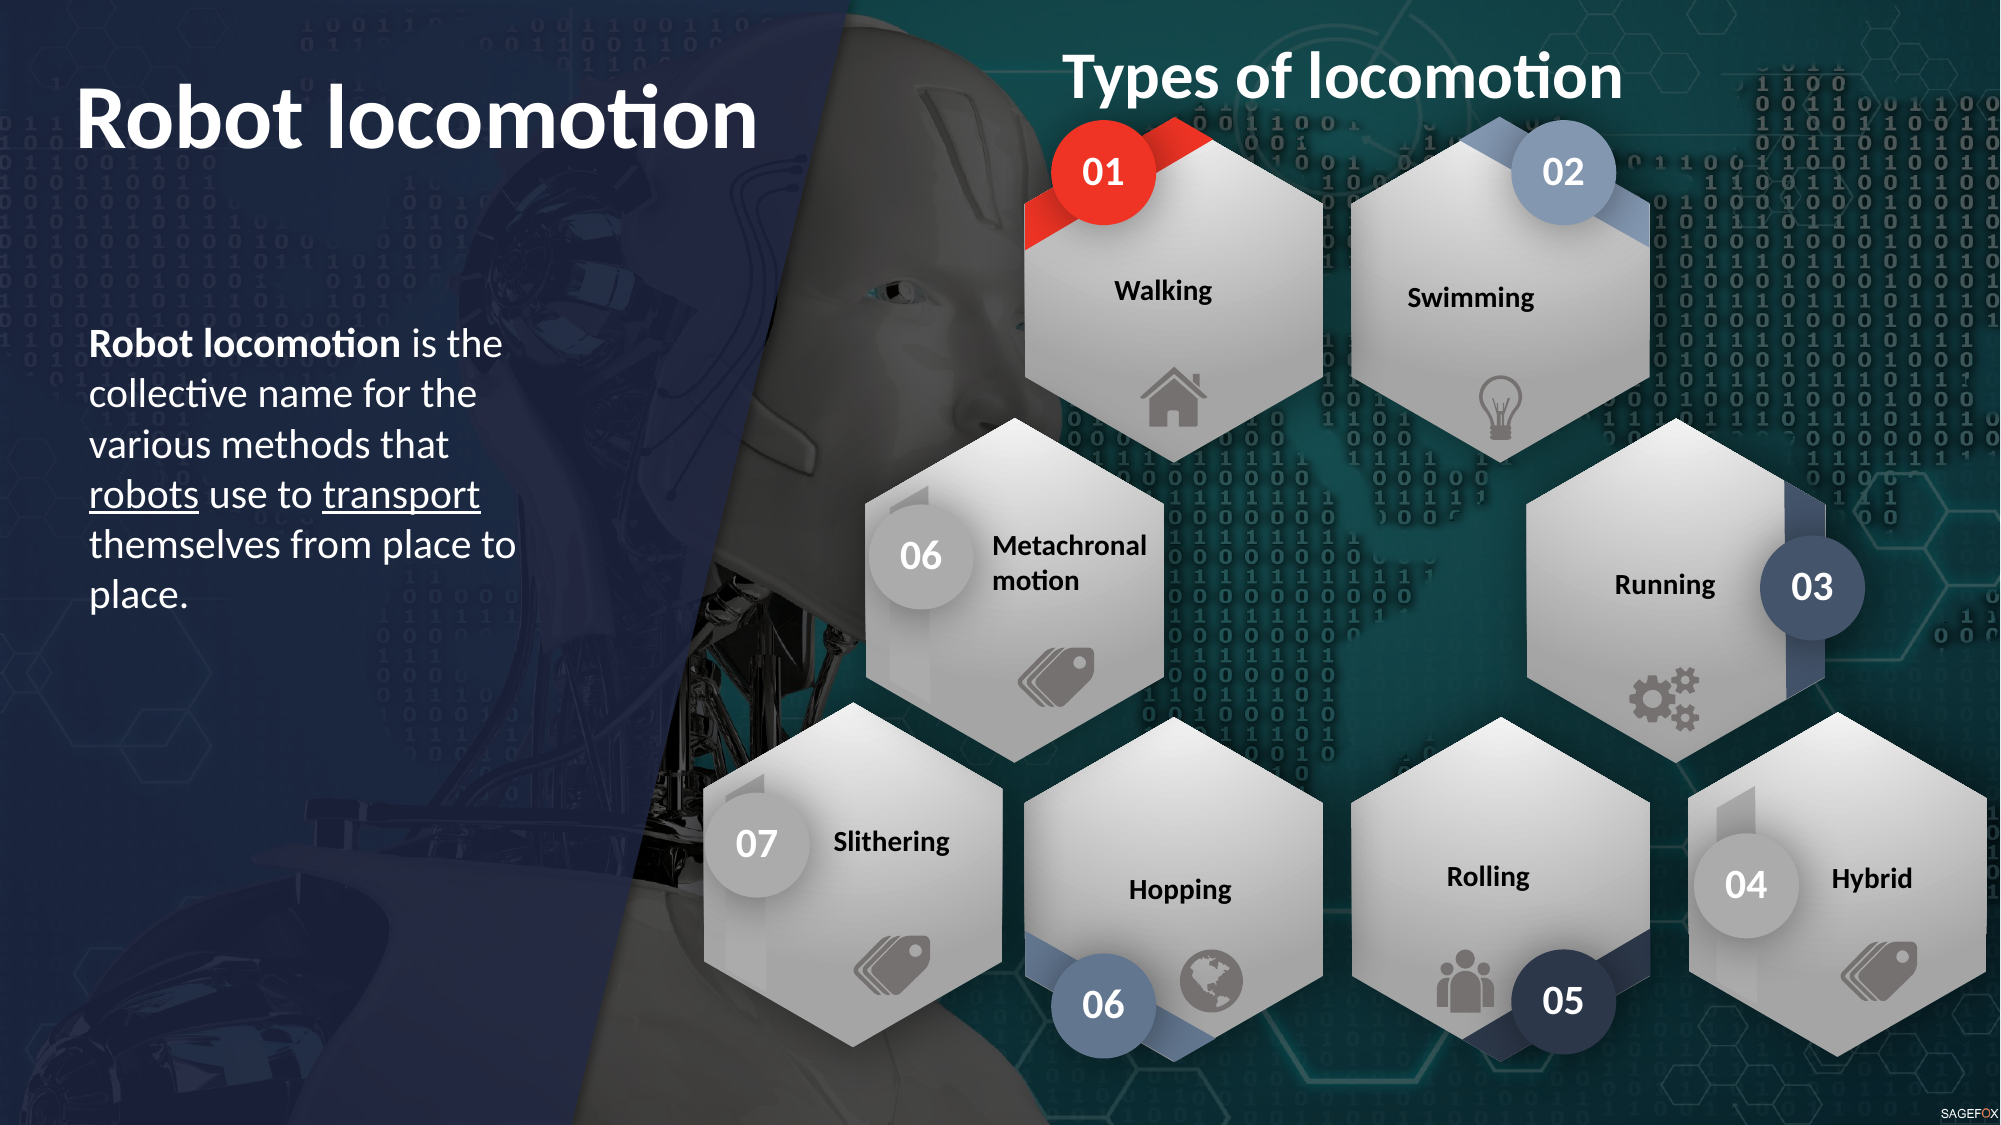

Types of locomotion
Robot locomotion

01
02

Walking
Swimming
Robot locomotion is the collective name for the various methods that robots use to transport themselves from place to place.

06
Metachronal motion

03
Running

07

Slithering

04
Rolling
Hybrid
Hopping

05
06